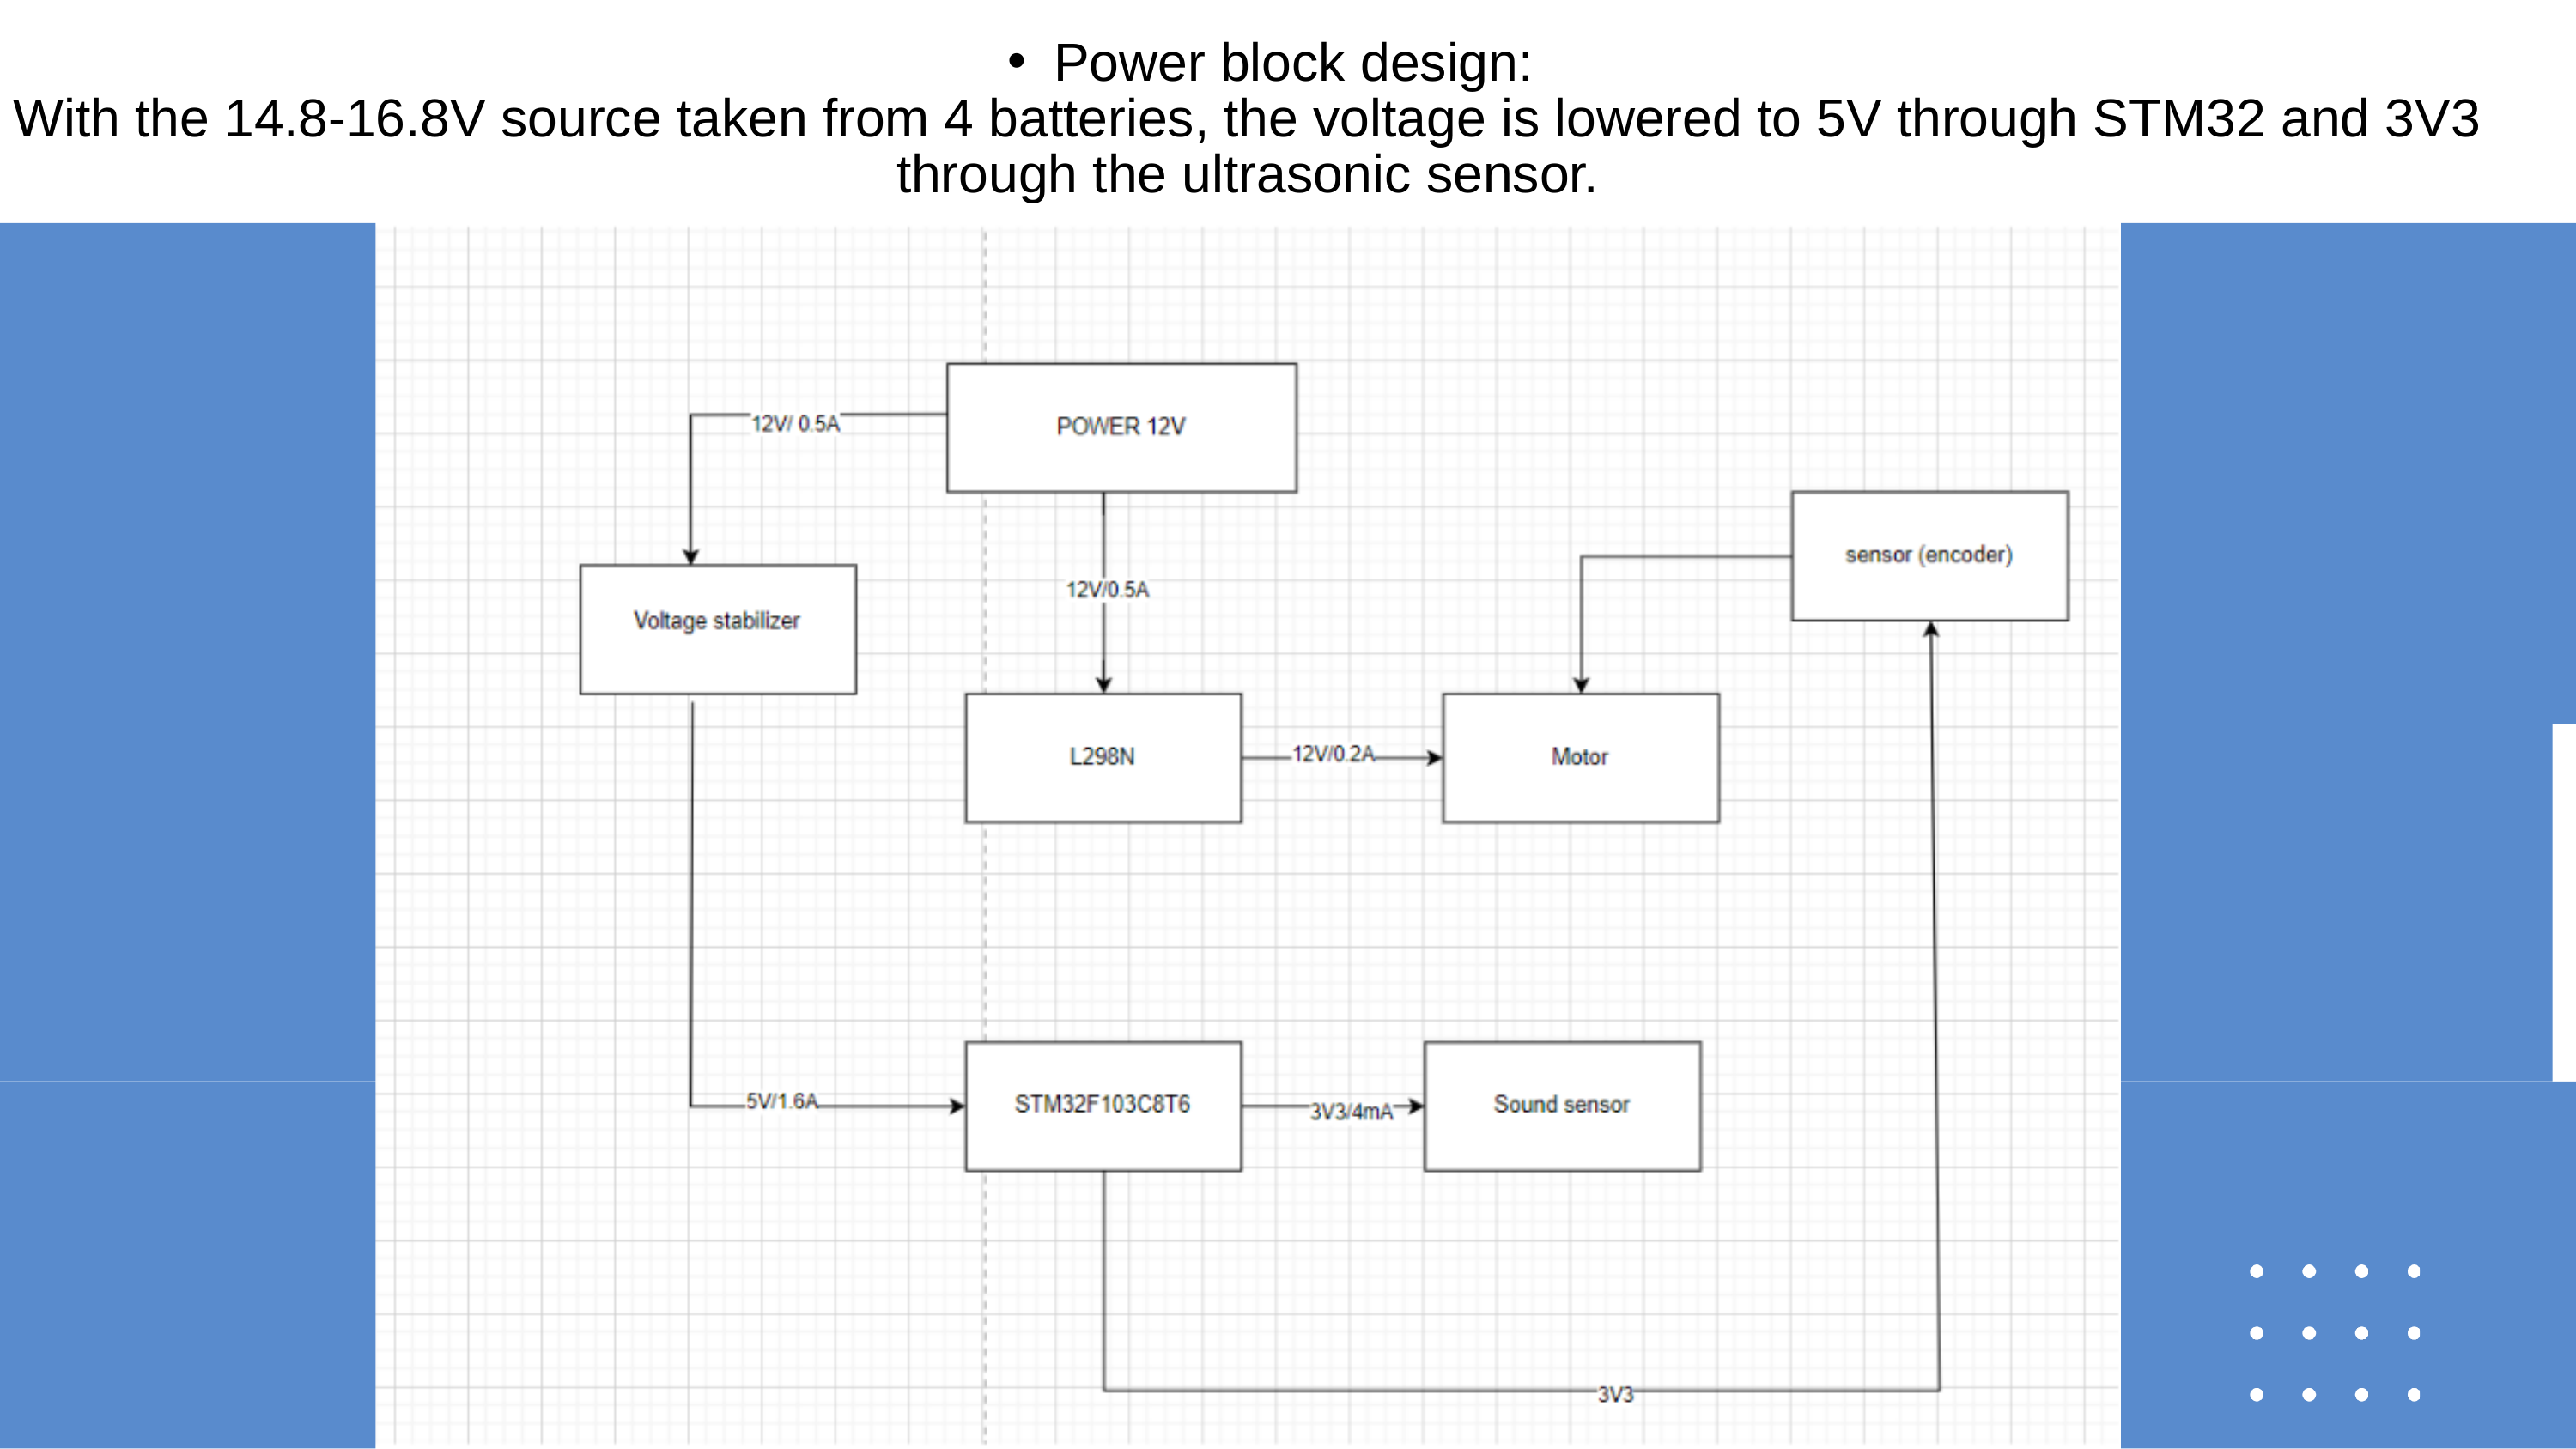

Power block design:
With the 14.8-16.8V source taken from 4 batteries, the voltage is lowered to 5V through STM32 and 3V3 through the ultrasonic sensor.